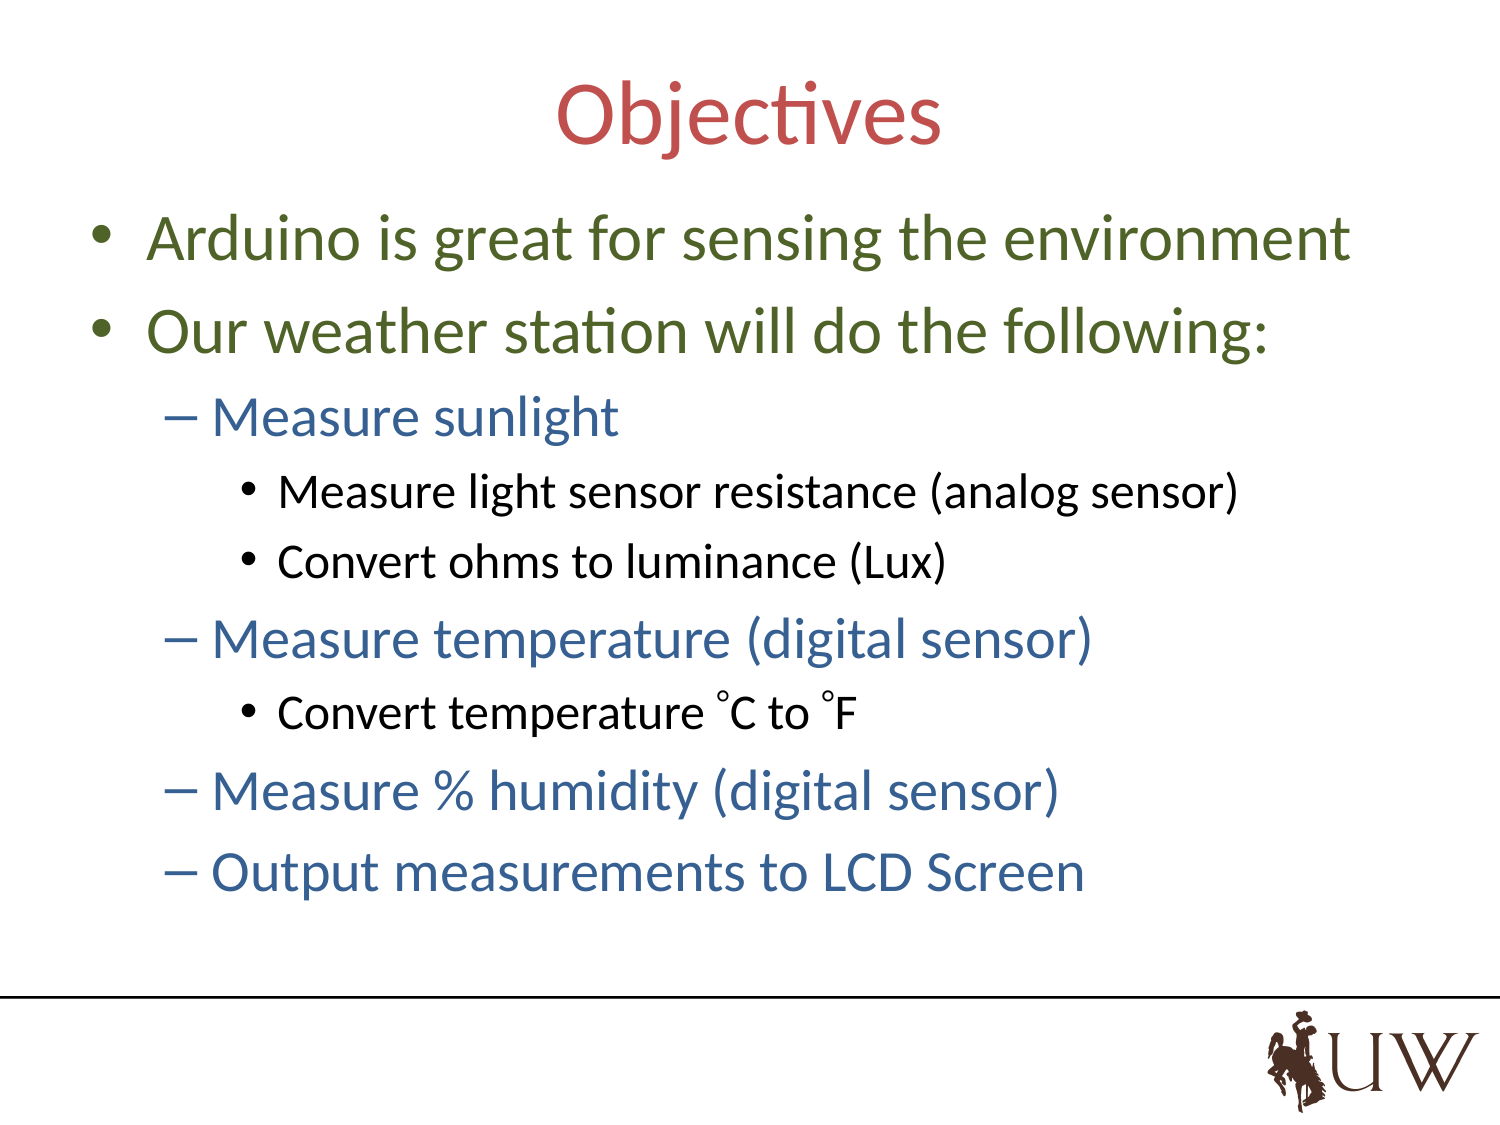

# Objectives
Arduino is great for sensing the environment
Our weather station will do the following:
Measure sunlight
Measure light sensor resistance (analog sensor)
Convert ohms to luminance (Lux)
Measure temperature (digital sensor)
Convert temperature °C to °F
Measure % humidity (digital sensor)
Output measurements to LCD Screen